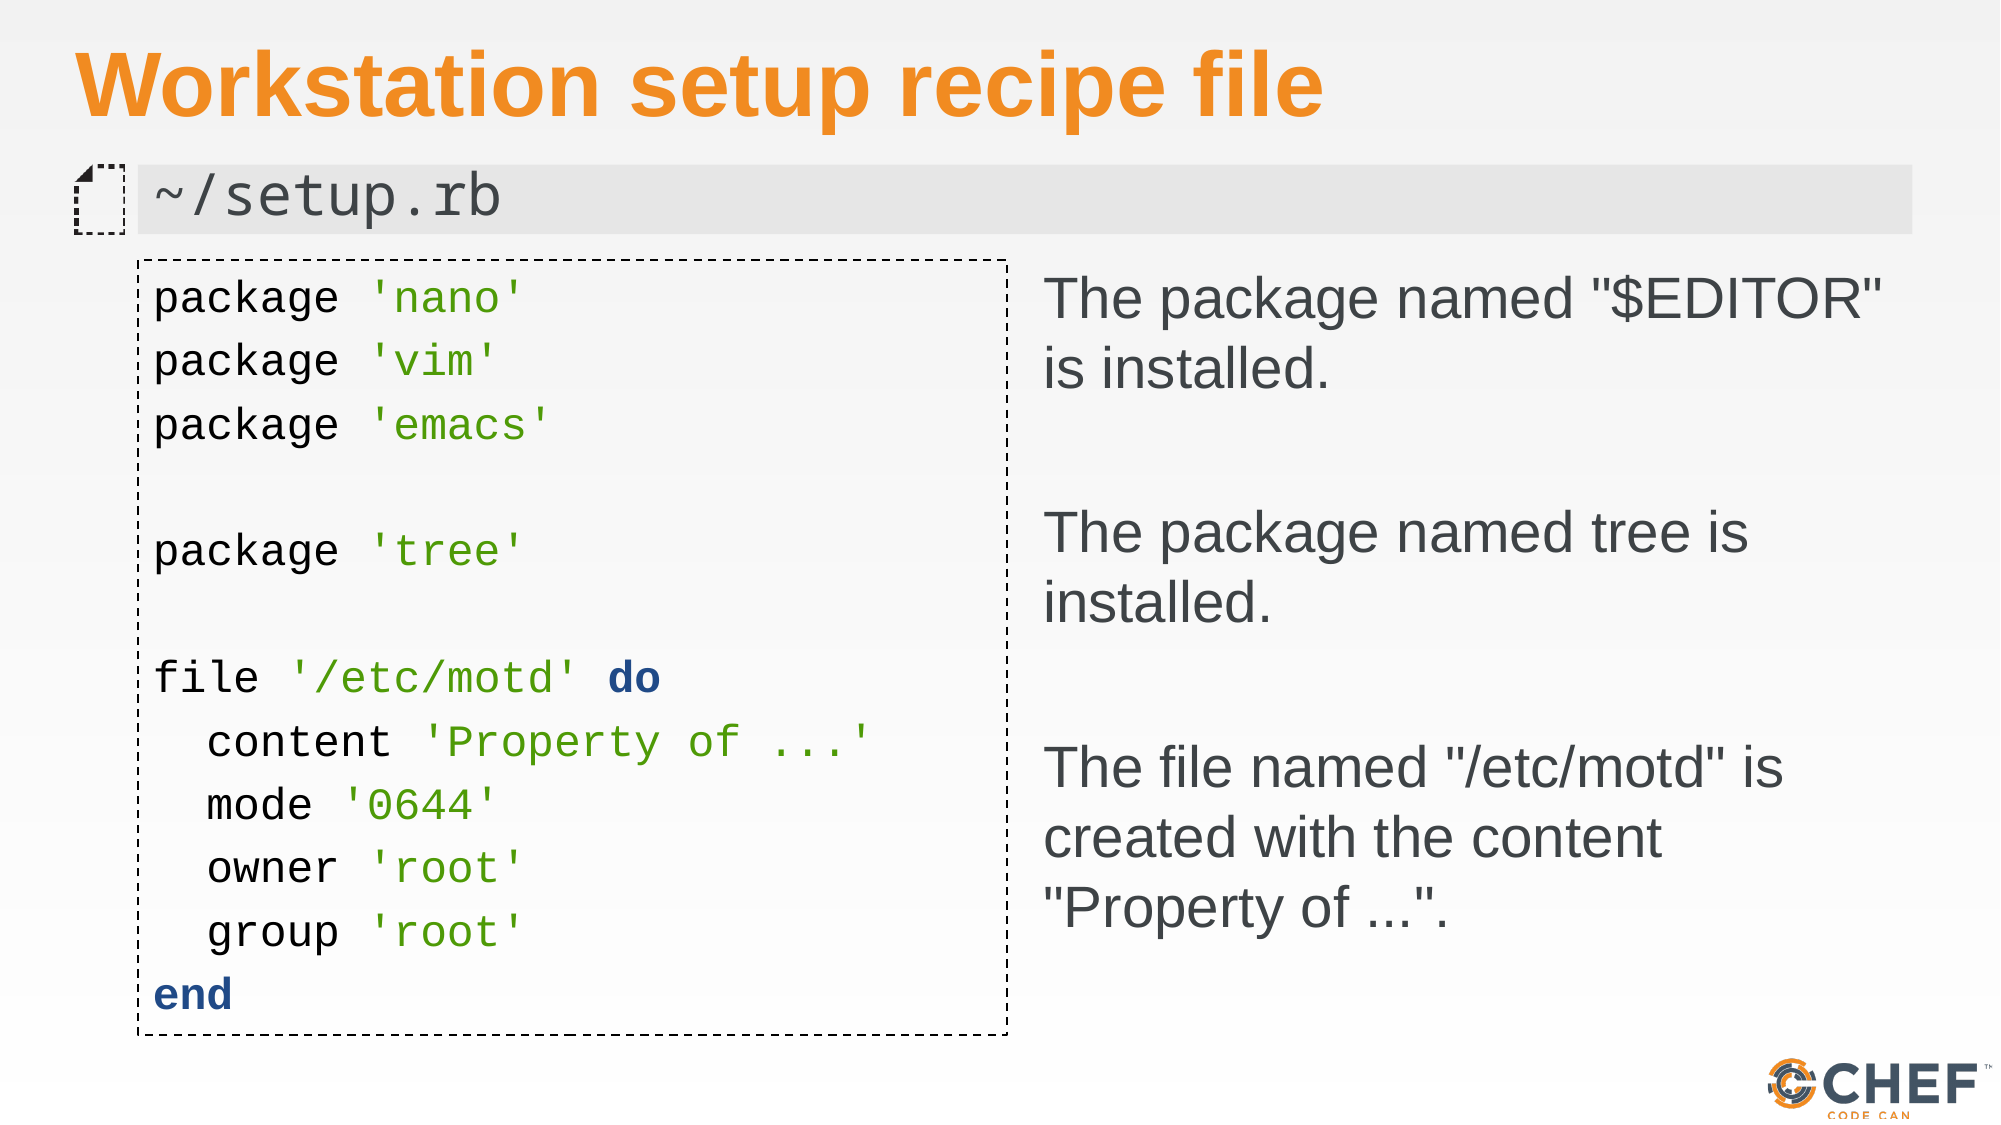

# Workstation setup recipe file
~/setup.rb
package 'nano'
package 'vim'
package 'emacs'

package 'tree'

file '/etc/motd' do
  content 'Property of ...'
  mode '0644'
  owner 'root'
  group 'root'
end
The package named "$EDITOR" is installed.

The package named tree is installed.

The file named "/etc/motd" is created with the content "Property of ...".